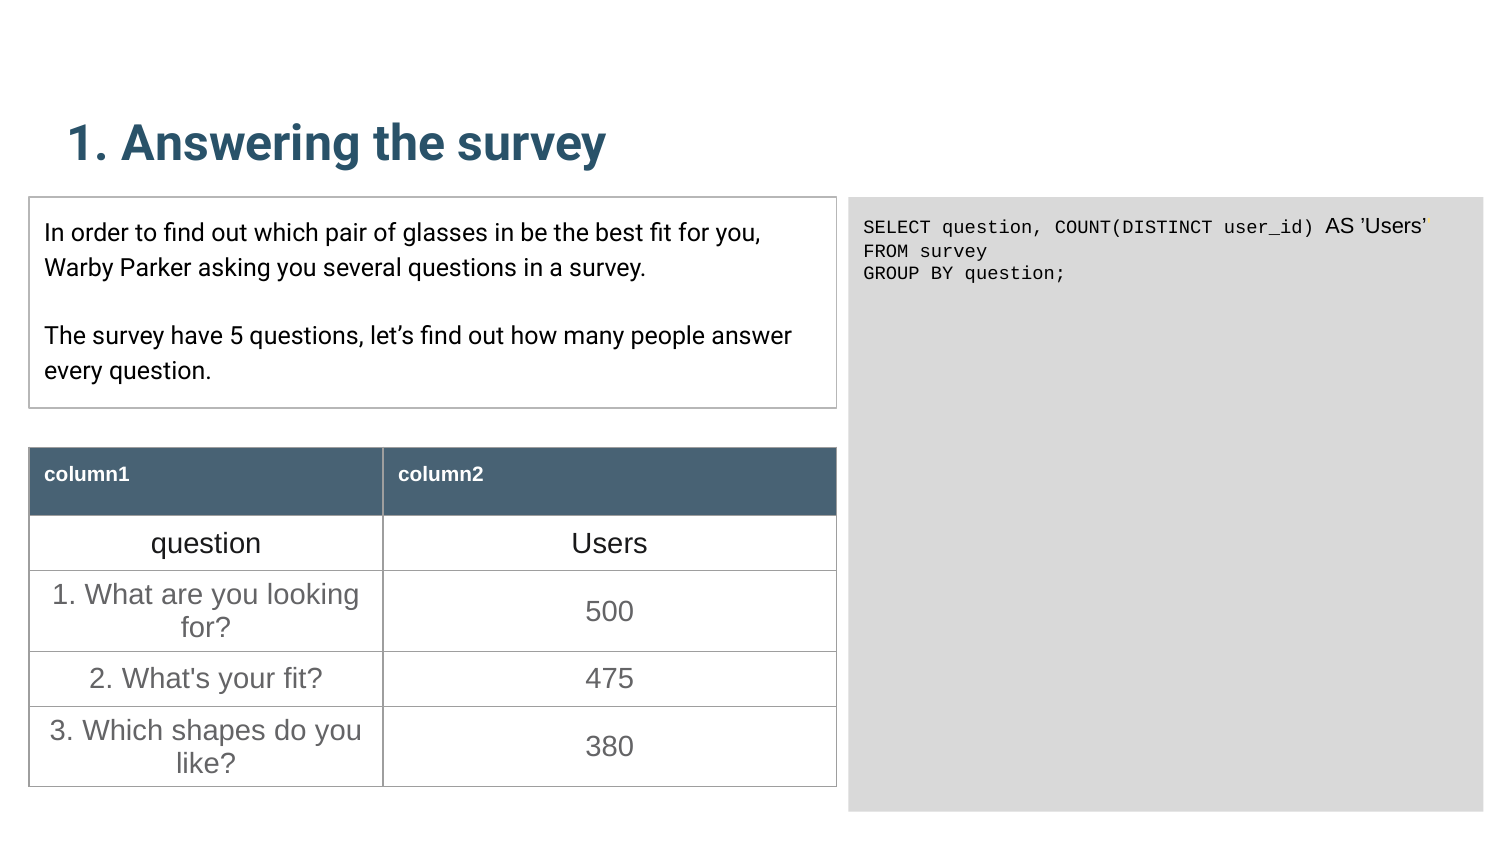

1. Answering the survey
In order to find out which pair of glasses in be the best fit for you, Warby Parker asking you several questions in a survey.

The survey have 5 questions, let’s find out how many people answer every question.
SELECT question, COUNT(DISTINCT user_id)  AS ’Users’'
FROM survey
GROUP BY question;
| column1 | column2 |
| --- | --- |
| question | Users |
| 1. What are you looking for? | 500 |
| 2. What's your fit? | 475 |
| 3. Which shapes do you like? | 380 |